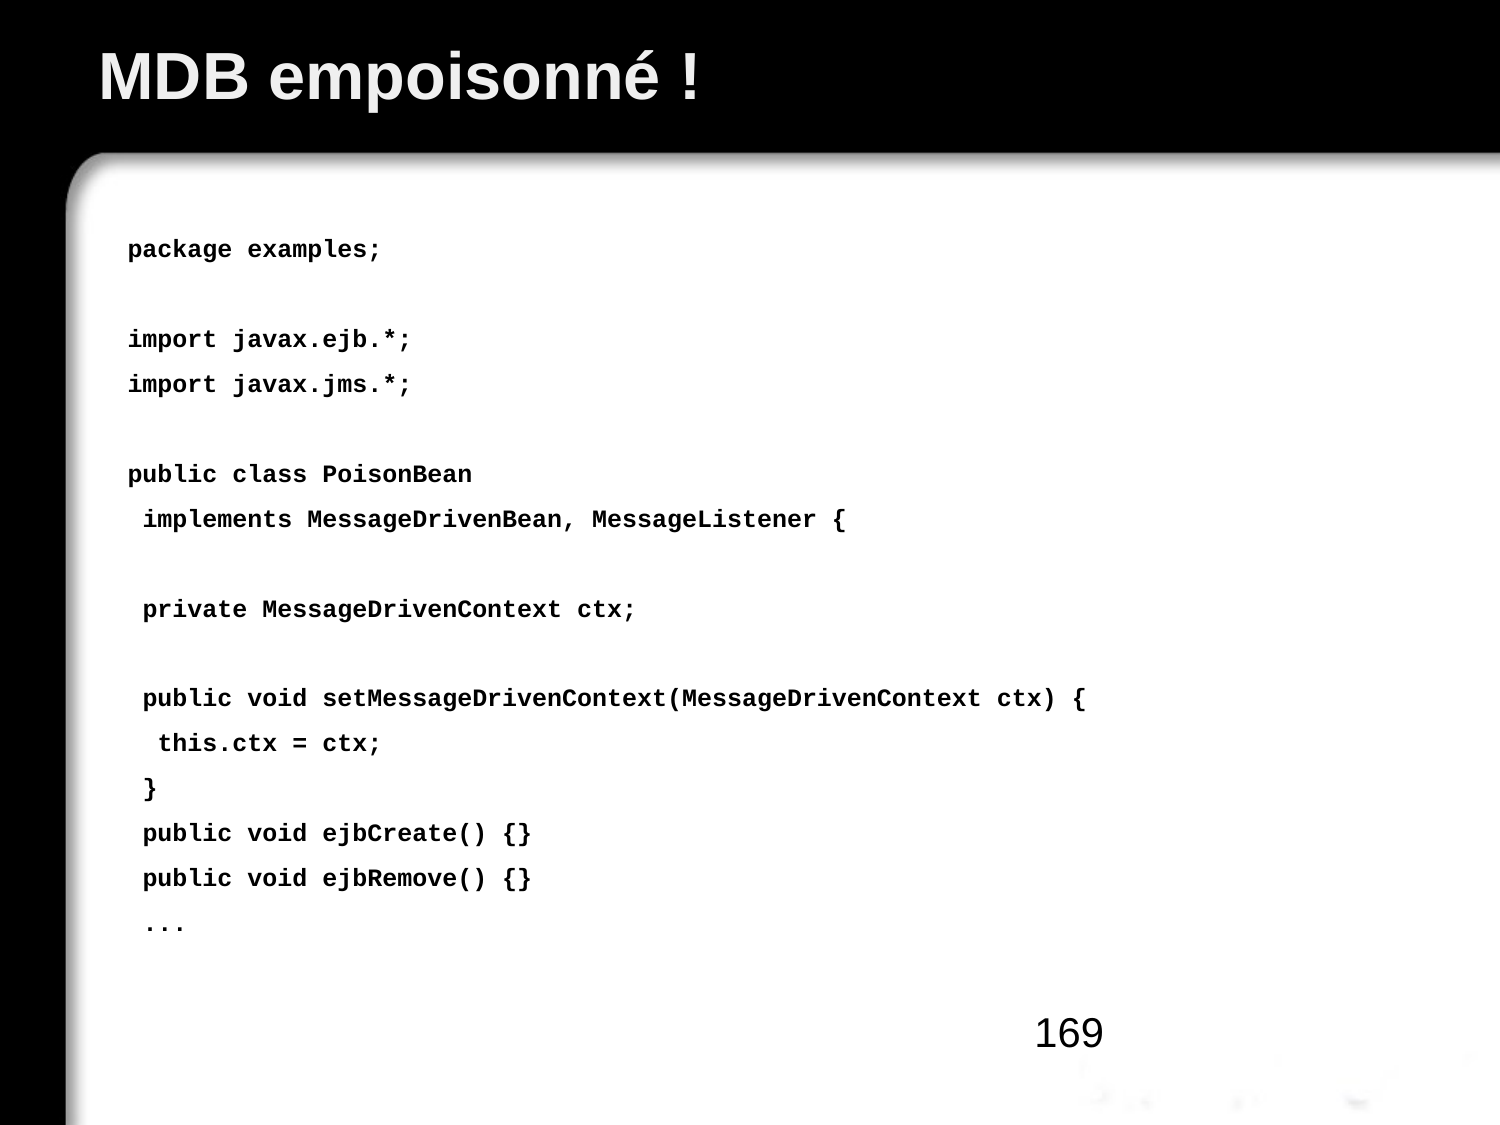

# MDB empoisonné !
package examples;

import javax.ejb.*;
import javax.jms.*;

public class PoisonBean
 implements MessageDrivenBean, MessageListener {

 private MessageDrivenContext ctx;

 public void setMessageDrivenContext(MessageDrivenContext ctx) {
  this.ctx = ctx;
 }
 public void ejbCreate() {}
 public void ejbRemove() {}
 ...